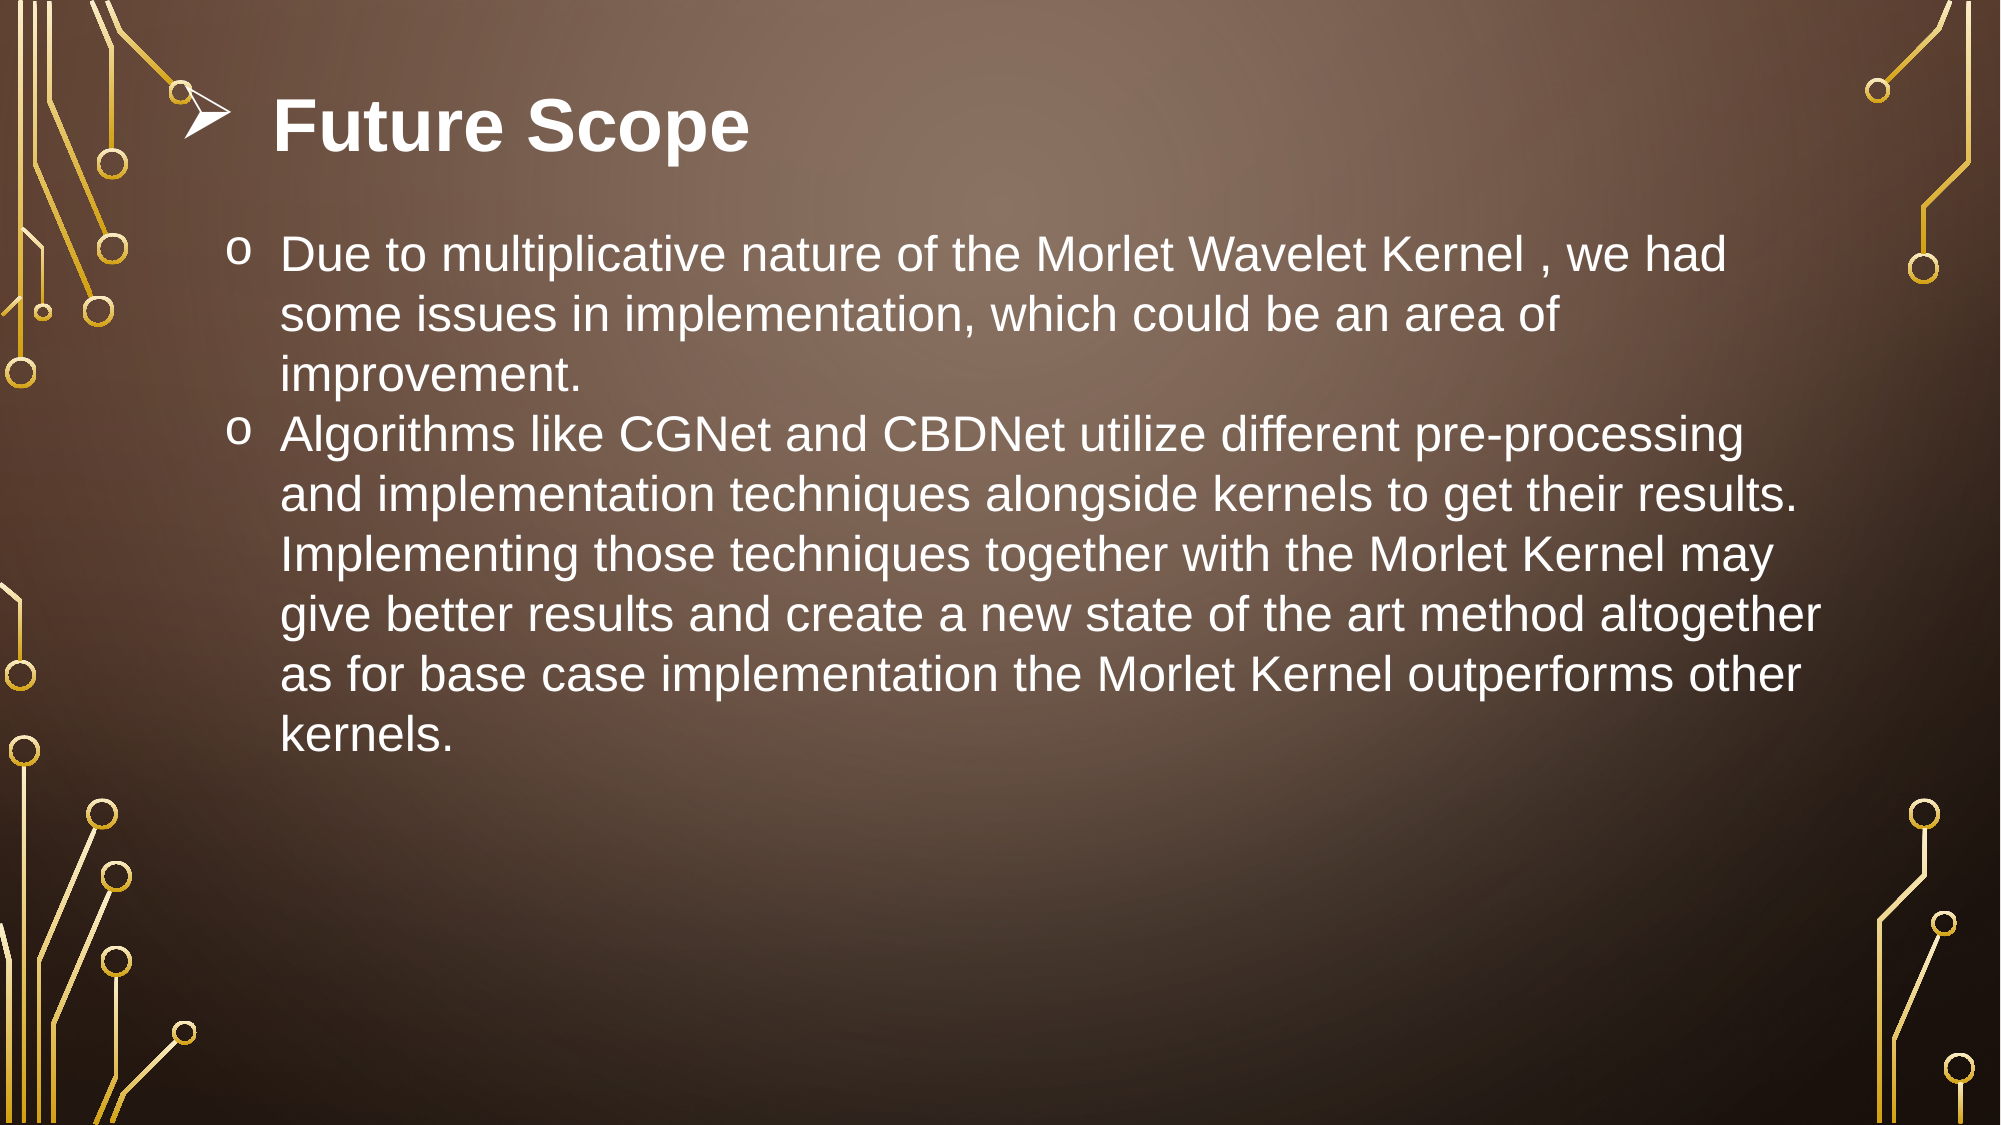

Future Scope
Due to multiplicative nature of the Morlet Wavelet Kernel , we had some issues in implementation, which could be an area of improvement.
Algorithms like CGNet and CBDNet utilize different pre-processing and implementation techniques alongside kernels to get their results. Implementing those techniques together with the Morlet Kernel may give better results and create a new state of the art method altogether as for base case implementation the Morlet Kernel outperforms other kernels.